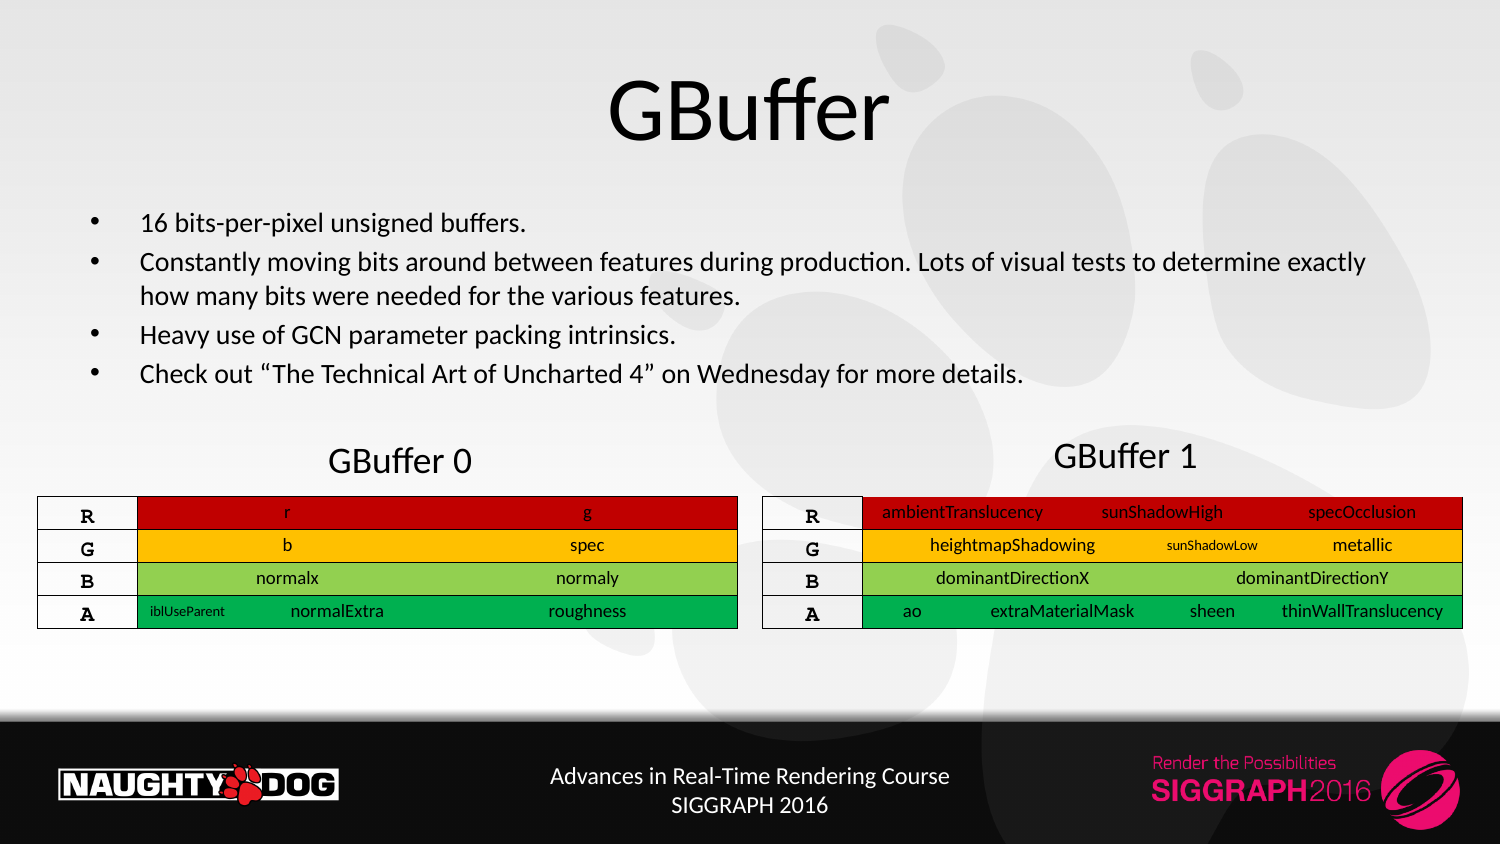

# GBuffer
16 bits-per-pixel unsigned buffers.
Constantly moving bits around between features during production. Lots of visual tests to determine exactly how many bits were needed for the various features.
Heavy use of GCN parameter packing intrinsics.
Check out “The Technical Art of Uncharted 4” on Wednesday for more details.
GBuffer 1
GBuffer 0
| R | r |  | g |
| --- | --- | --- | --- |
| G | b |  | spec |
| B | normalx |  | normaly |
| A | iblUseParent | normalExtra | roughness |
| R | ambientTranslucency |  | sunShadowHigh |  | specOcclusion |
| --- | --- | --- | --- | --- | --- |
| G | heightmapShadowing |  |  | sunShadowLow | metallic |
| B | dominantDirectionX |  |  | dominantDirectionY |  |
| A | ao | extraMaterialMask |  | sheen | thinWallTranslucency |